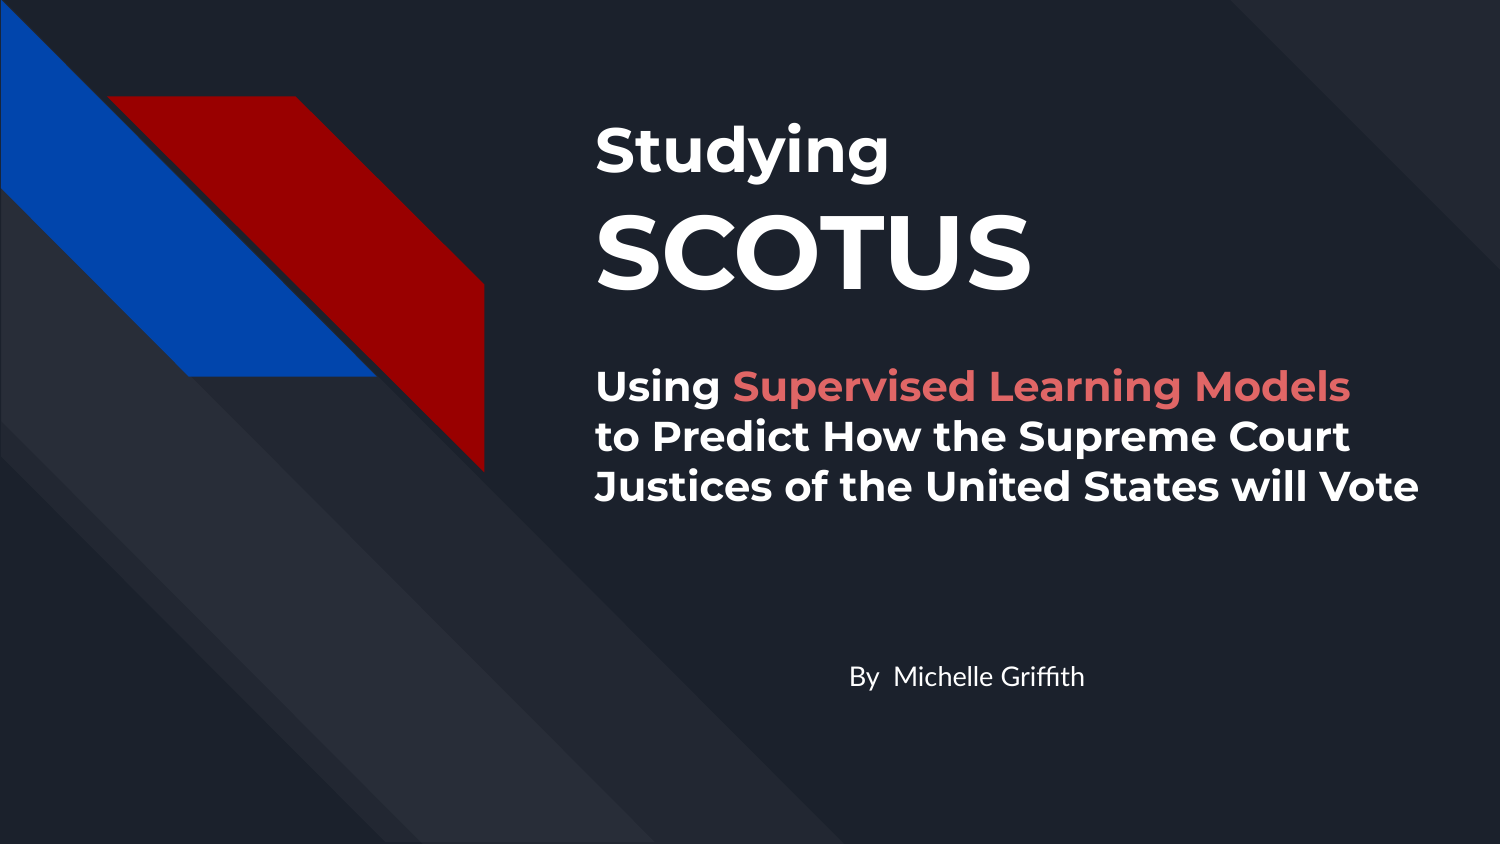

# Studying
SCOTUS

Using Supervised Learning Models
to Predict How the Supreme Court Justices of the United States will Vote
By  Michelle Griffith